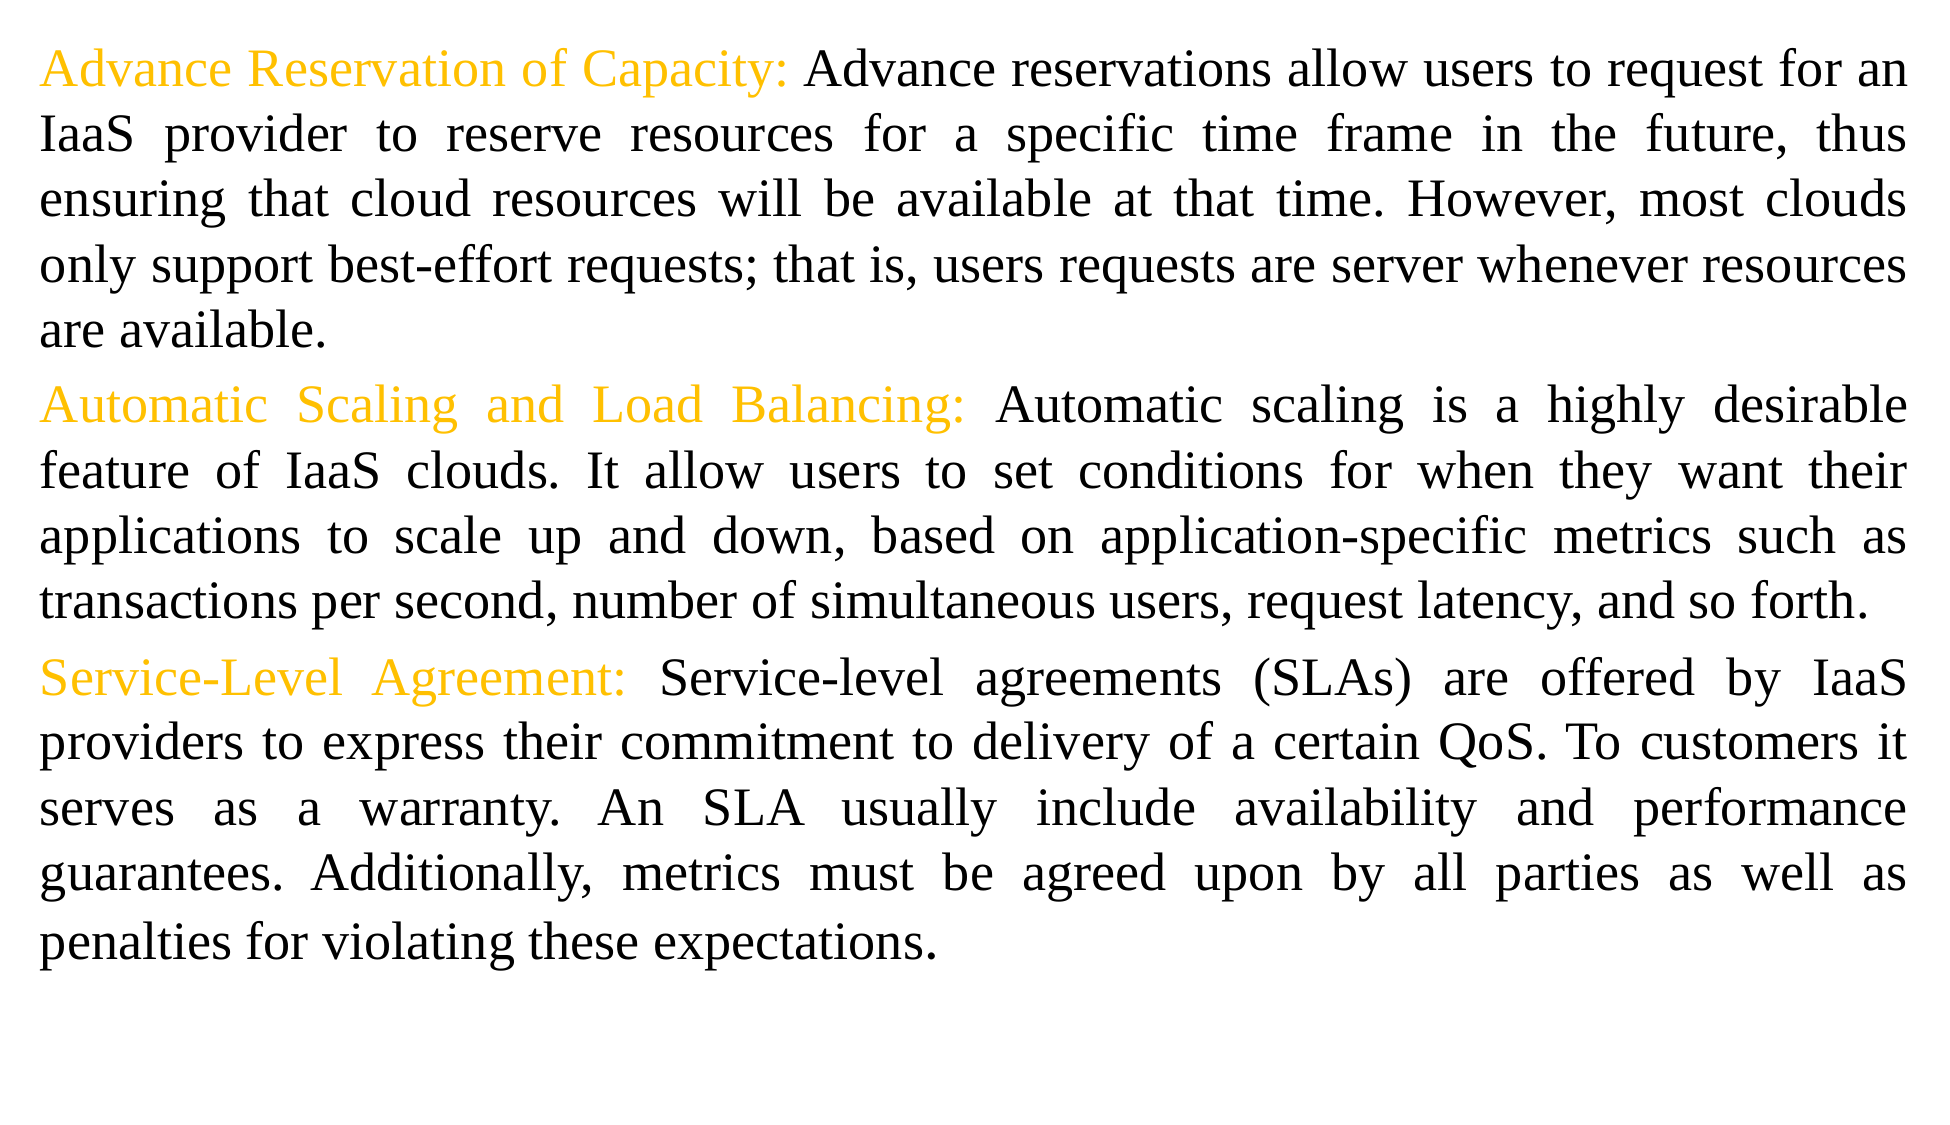

Advance Reservation of Capacity: Advance reservations allow users to request for an IaaS provider to reserve resources for a specific time frame in the future, thus ensuring that cloud resources will be available at that time. However, most clouds only support best-effort requests; that is, users requests are server whenever resources are available.
Automatic Scaling and Load Balancing: Automatic scaling is a highly desirable feature of IaaS clouds. It allow users to set conditions for when they want their applications to scale up and down, based on application-specific metrics such as transactions per second, number of simultaneous users, request latency, and so forth.
Service-Level Agreement: Service-level agreements (SLAs) are offered by IaaS providers to express their commitment to delivery of a certain QoS. To customers it serves as a warranty. An SLA usually include availability and performance guarantees. Additionally, metrics must be agreed upon by all parties as well as penalties for violating these expectations.